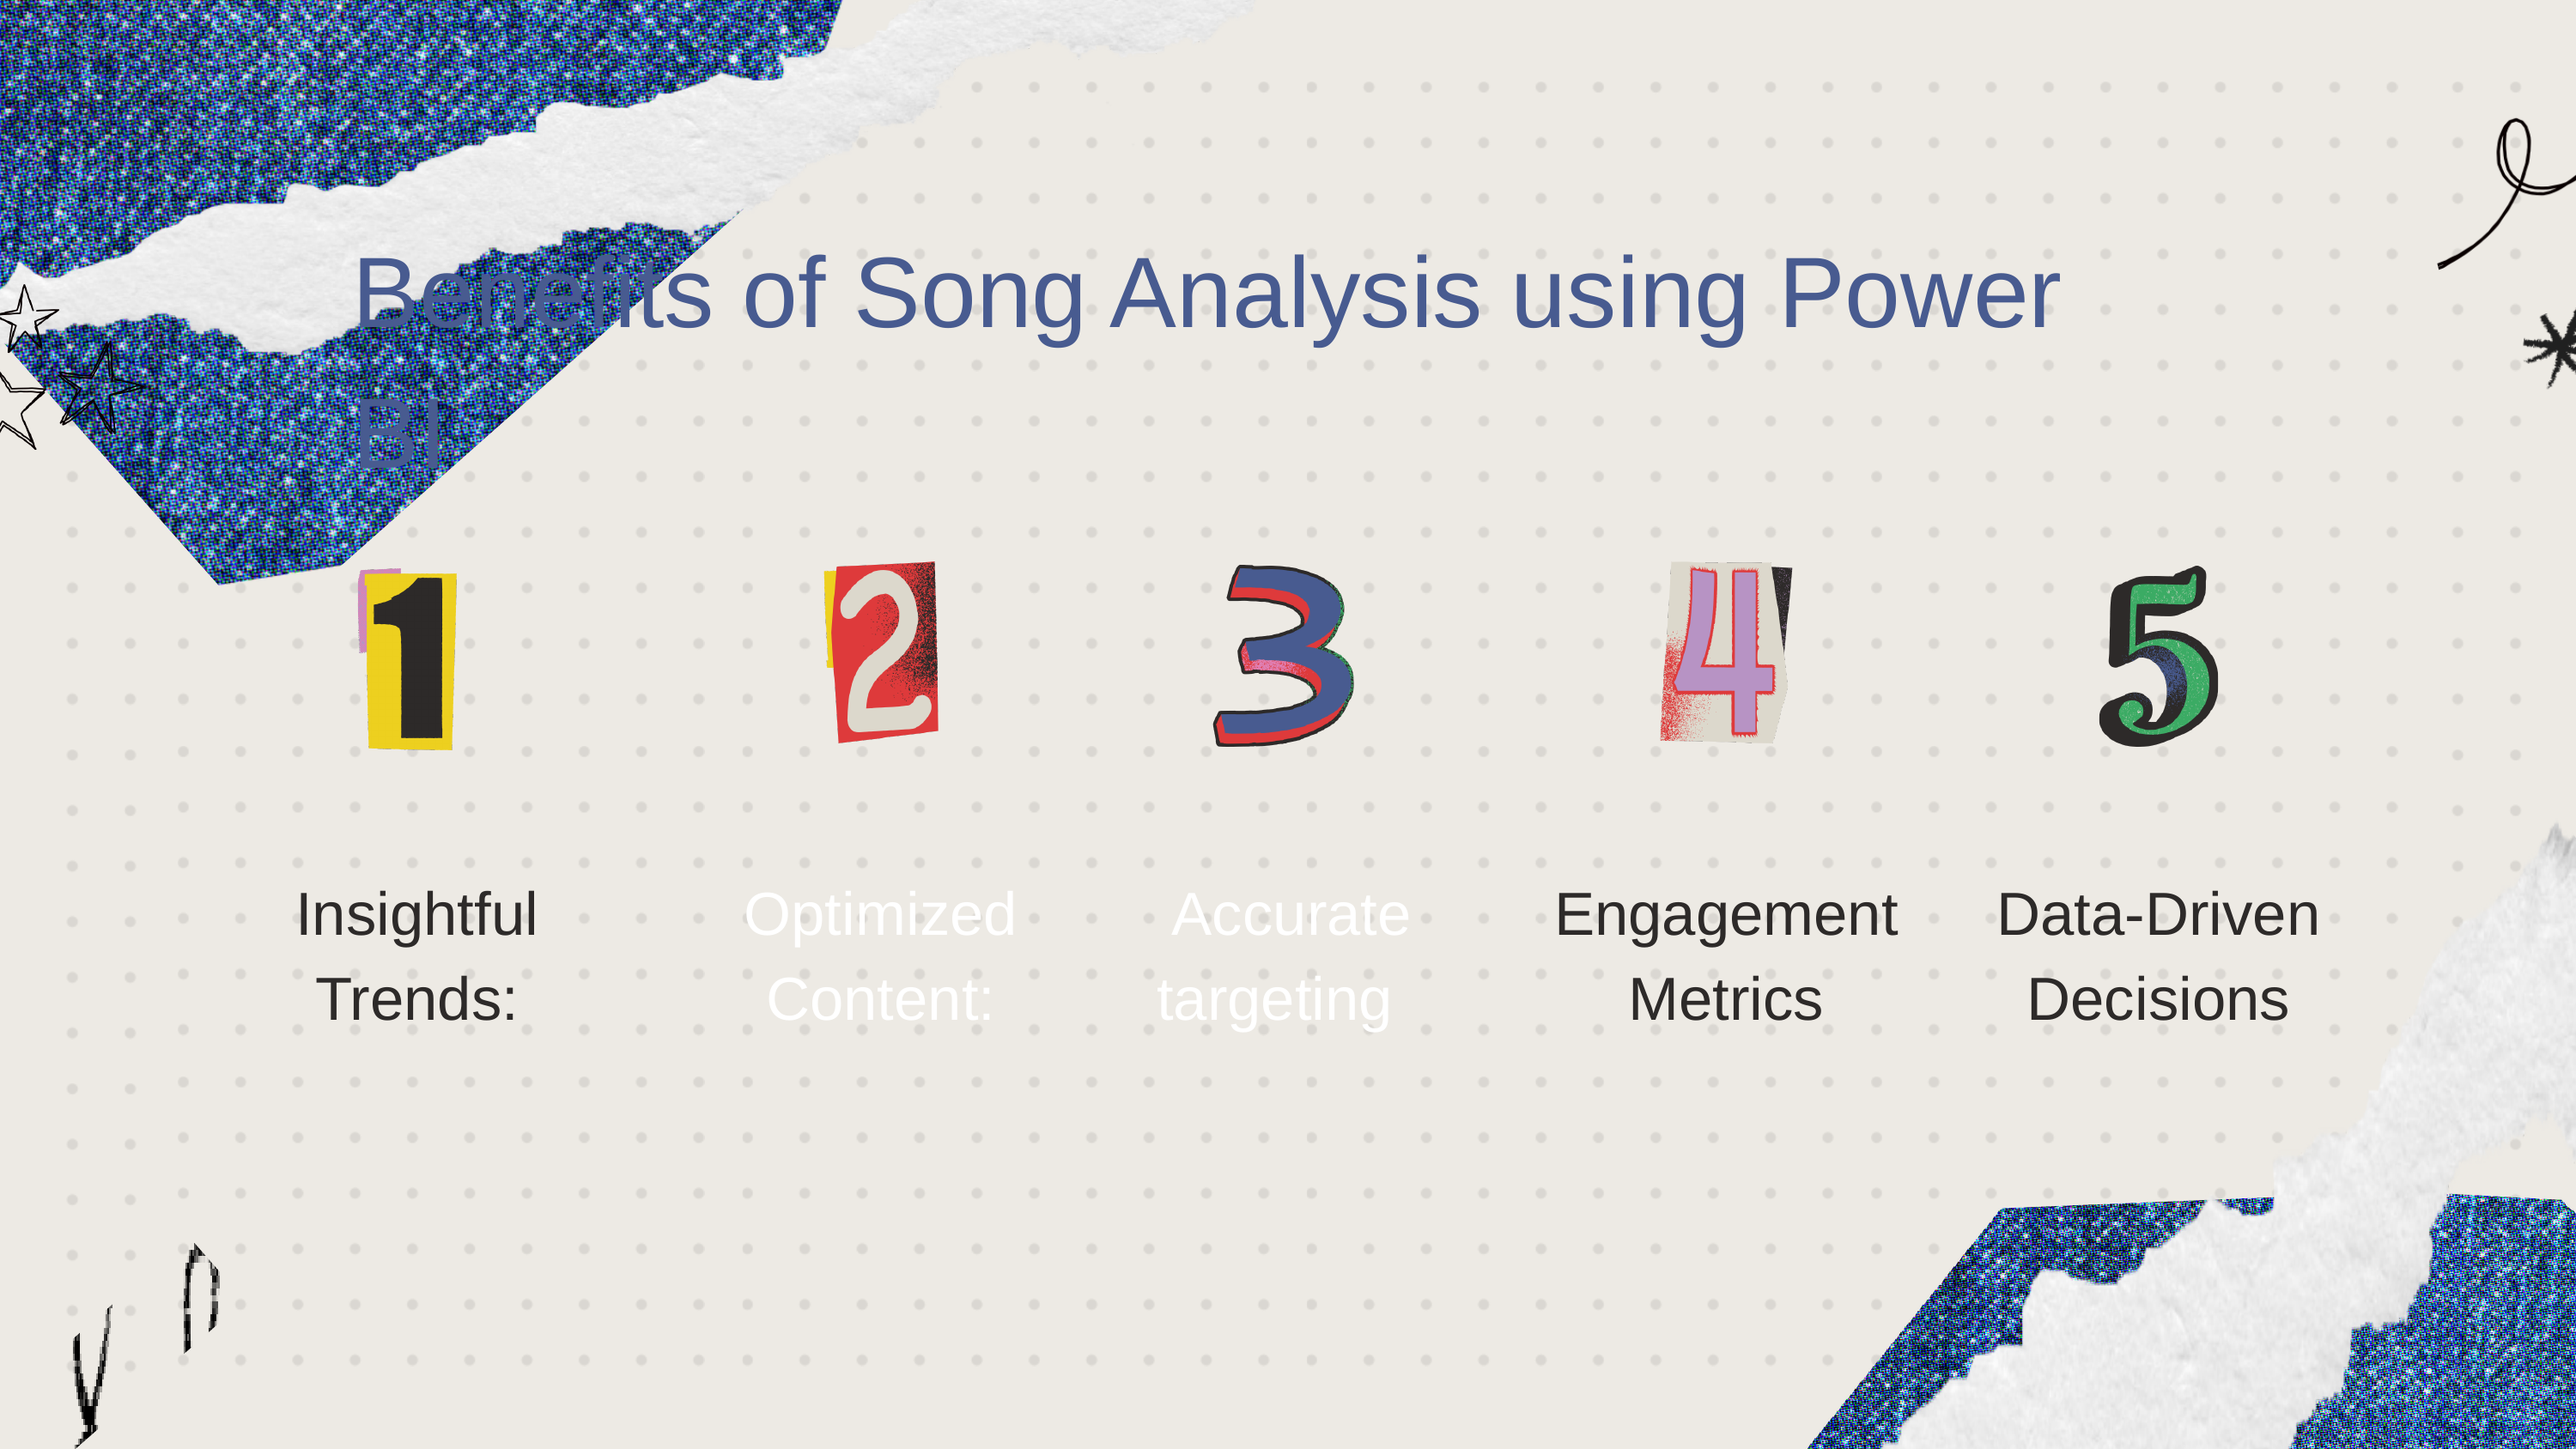

Benefits of Song Analysis using Power BI

Optimized Content:

Engagement Metrics

 Accurate targeting

Data-Driven Decisions

Insightful Trends: